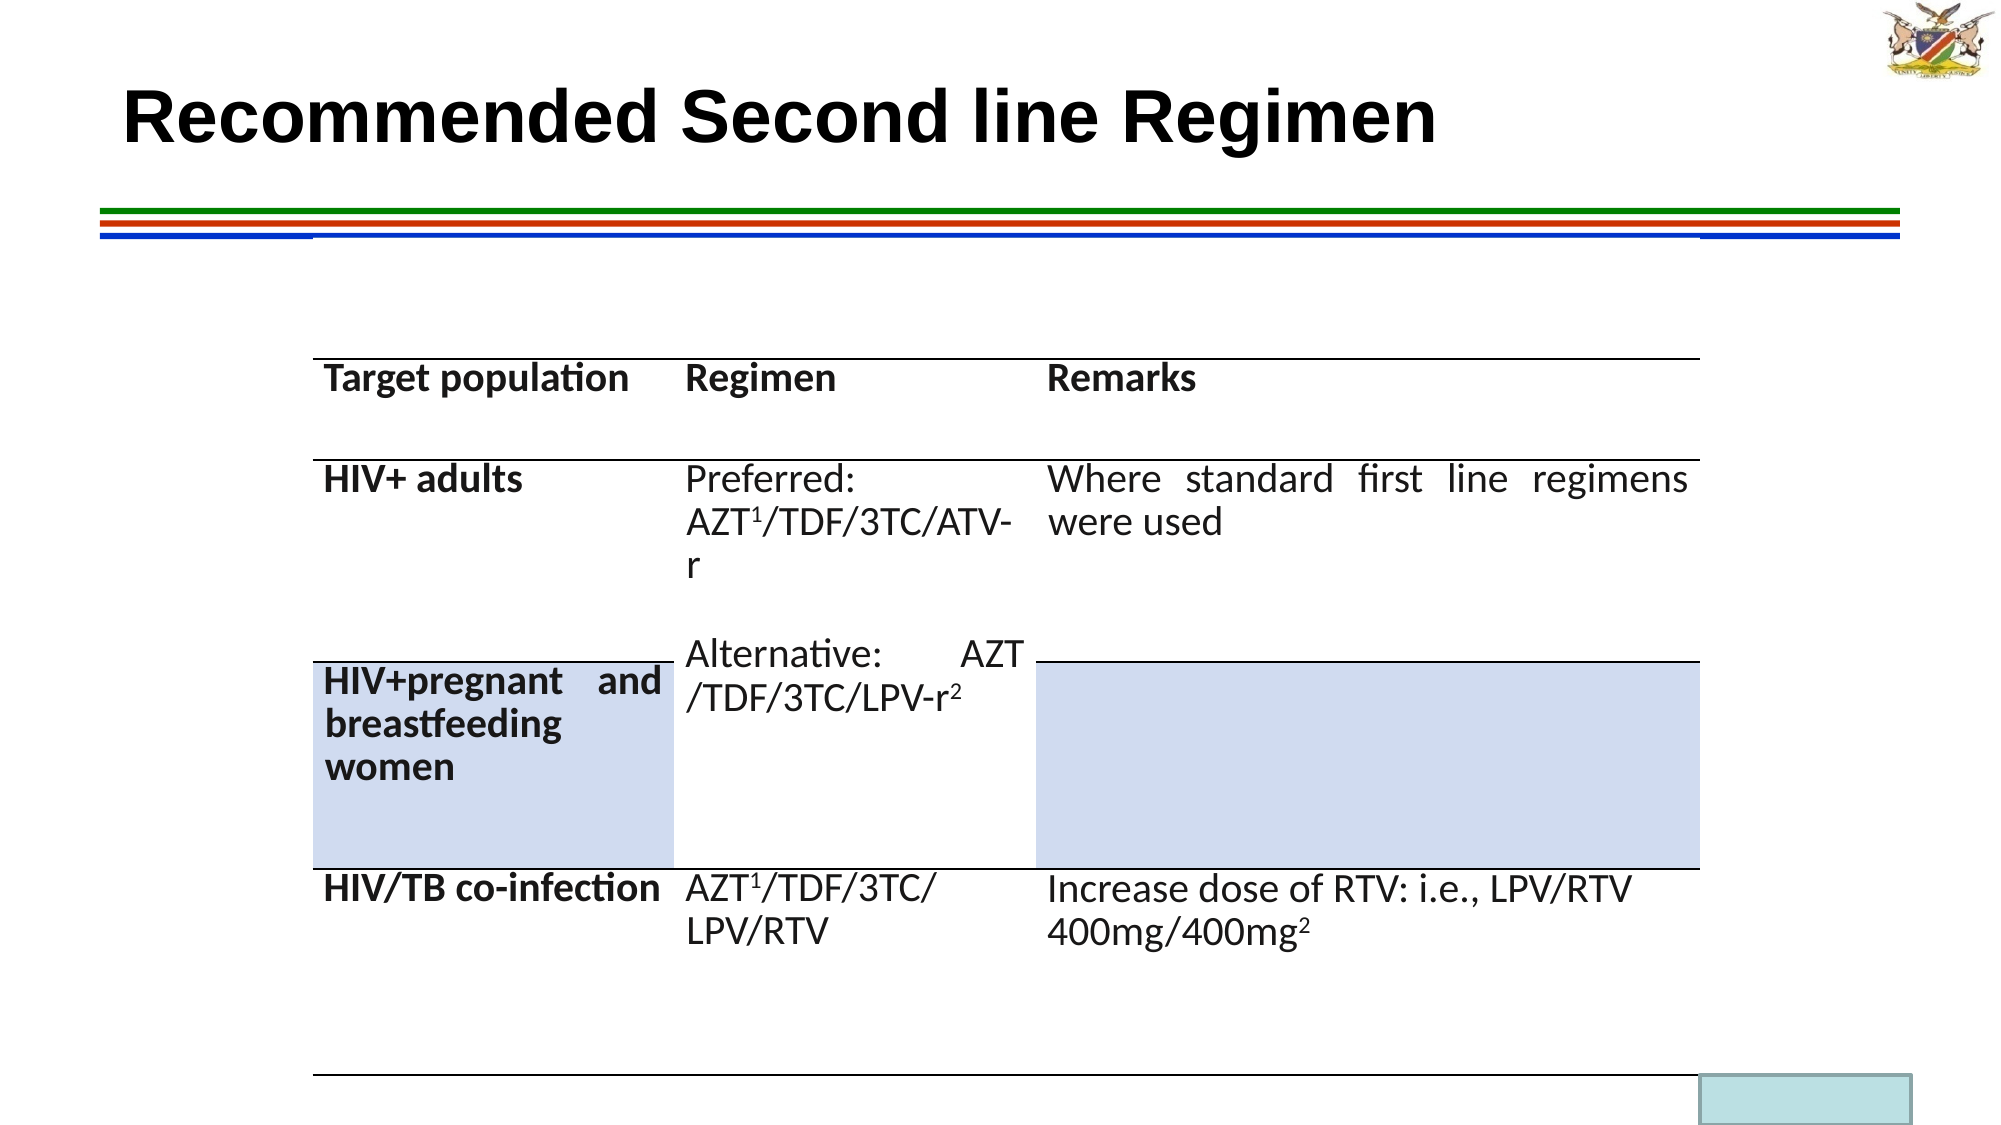

# Recommended Second line Regimen
| Preferred Second-Line ART Regimens |  |  |
| --- | --- | --- |
| Target population | Regimen | Remarks |
| HIV+ adults | Preferred: AZT1/TDF/3TC/ATV-r   Alternative: AZT /TDF/3TC/LPV-r2 | Where standard first line regimens were used |
| HIV+pregnant and breastfeeding women |  |  |
| HIV/TB co-infection | AZT1/TDF/3TC/LPV/RTV | Increase dose of RTV: i.e., LPV/RTV 400mg/400mg2 |